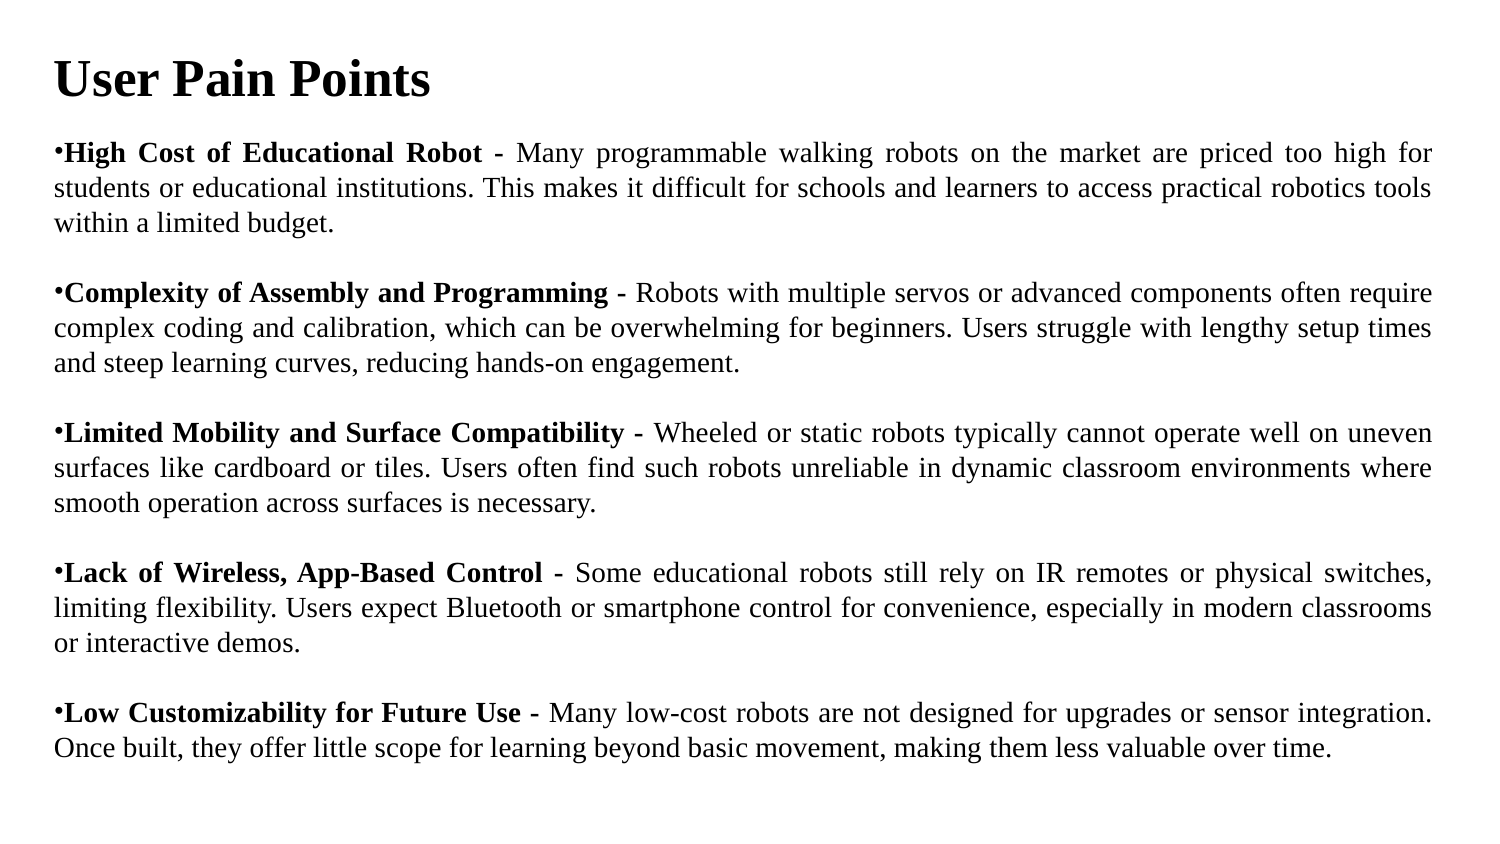

# User Pain Points
High Cost of Educational Robot - Many programmable walking robots on the market are priced too high for students or educational institutions. This makes it difficult for schools and learners to access practical robotics tools within a limited budget.

Complexity of Assembly and Programming - Robots with multiple servos or advanced components often require complex coding and calibration, which can be overwhelming for beginners. Users struggle with lengthy setup times and steep learning curves, reducing hands-on engagement.

Limited Mobility and Surface Compatibility - Wheeled or static robots typically cannot operate well on uneven surfaces like cardboard or tiles. Users often find such robots unreliable in dynamic classroom environments where smooth operation across surfaces is necessary.

Lack of Wireless, App-Based Control - Some educational robots still rely on IR remotes or physical switches, limiting flexibility. Users expect Bluetooth or smartphone control for convenience, especially in modern classrooms or interactive demos.

Low Customizability for Future Use - Many low-cost robots are not designed for upgrades or sensor integration. Once built, they offer little scope for learning beyond basic movement, making them less valuable over time.